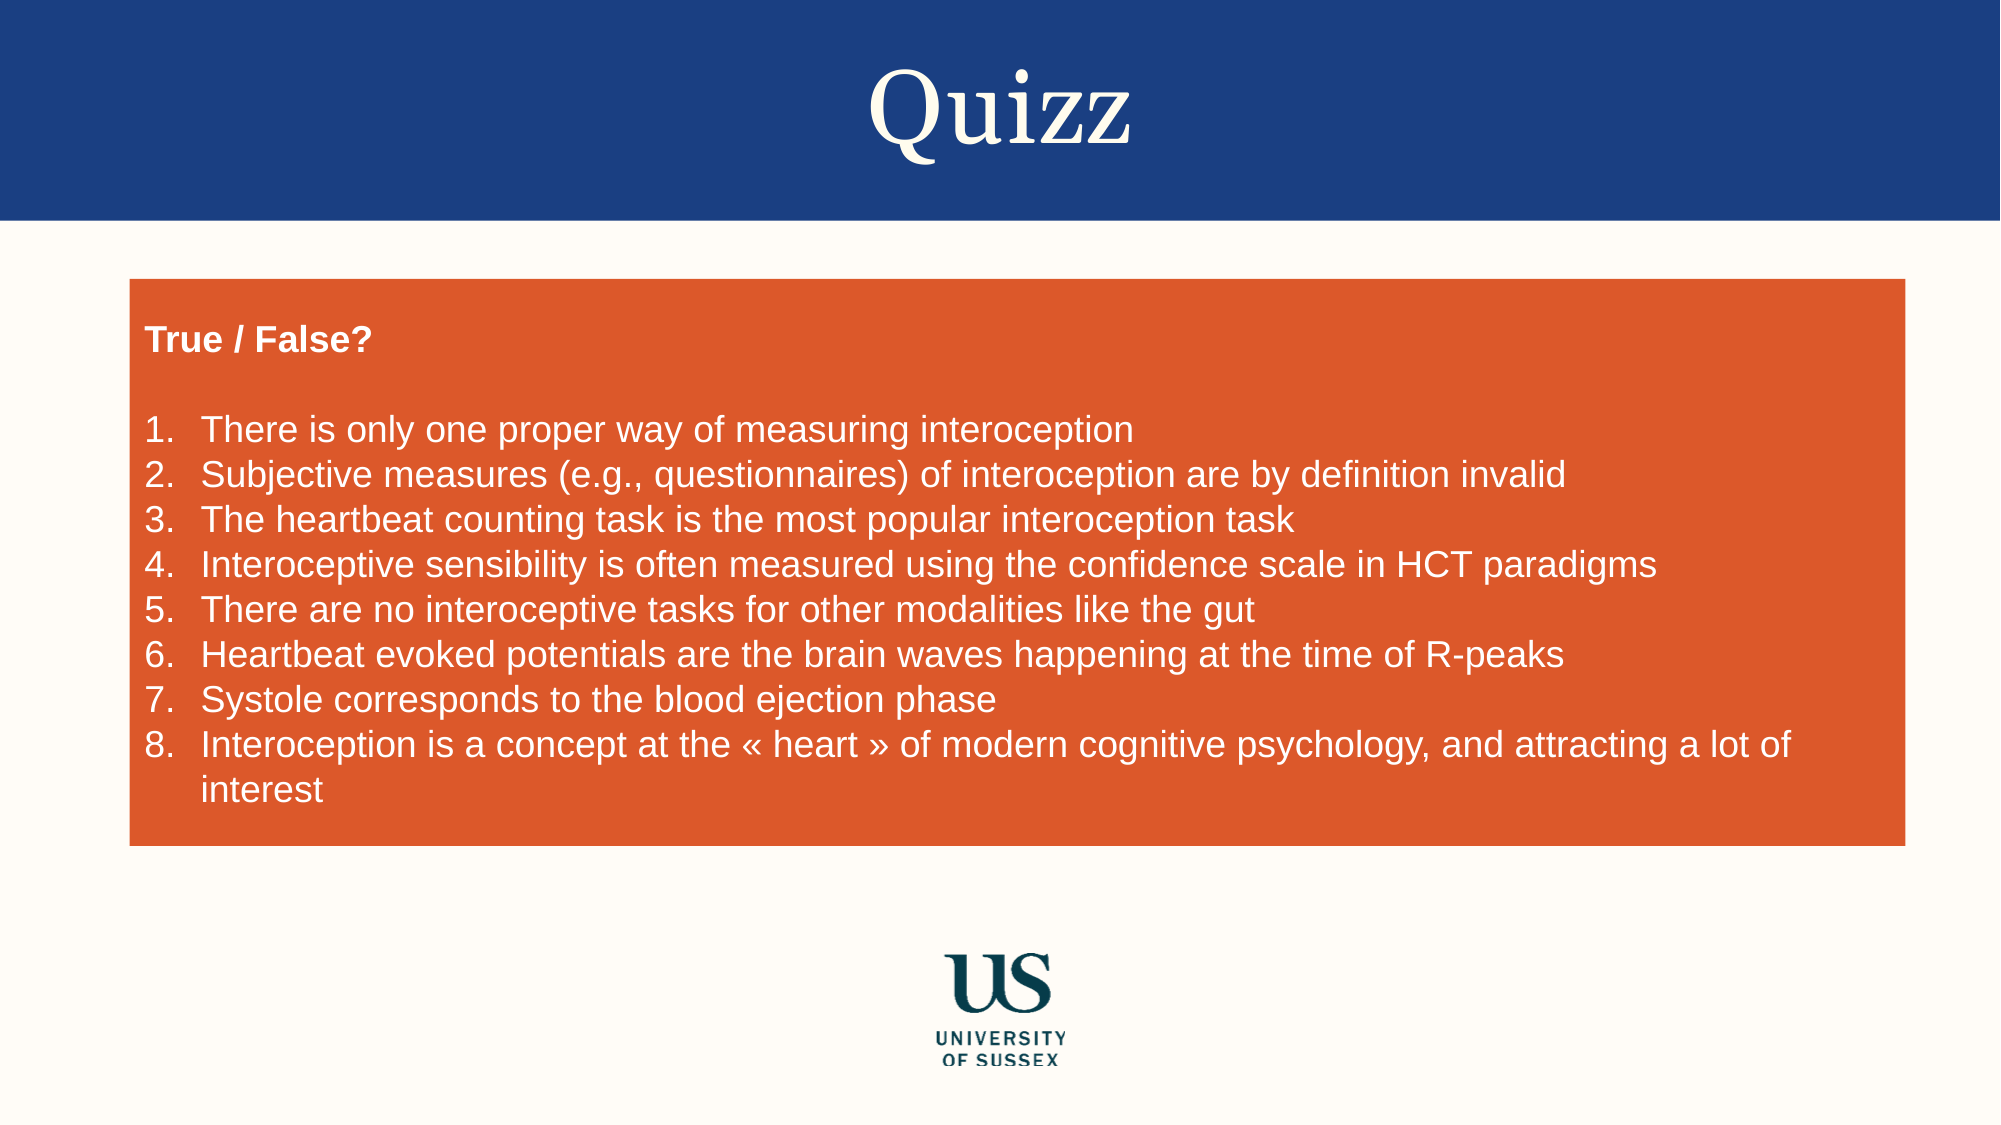

# Quizz
True / False?

There is only one proper way of measuring interoception
Subjective measures (e.g., questionnaires) of interoception are by definition invalid
The heartbeat counting task is the most popular interoception task
Interoceptive sensibility is often measured using the confidence scale in HCT paradigms
There are no interoceptive tasks for other modalities like the gut
Heartbeat evoked potentials are the brain waves happening at the time of R-peaks
Systole corresponds to the blood ejection phase
Interoception is a concept at the « heart » of modern cognitive psychology, and attracting a lot of interest